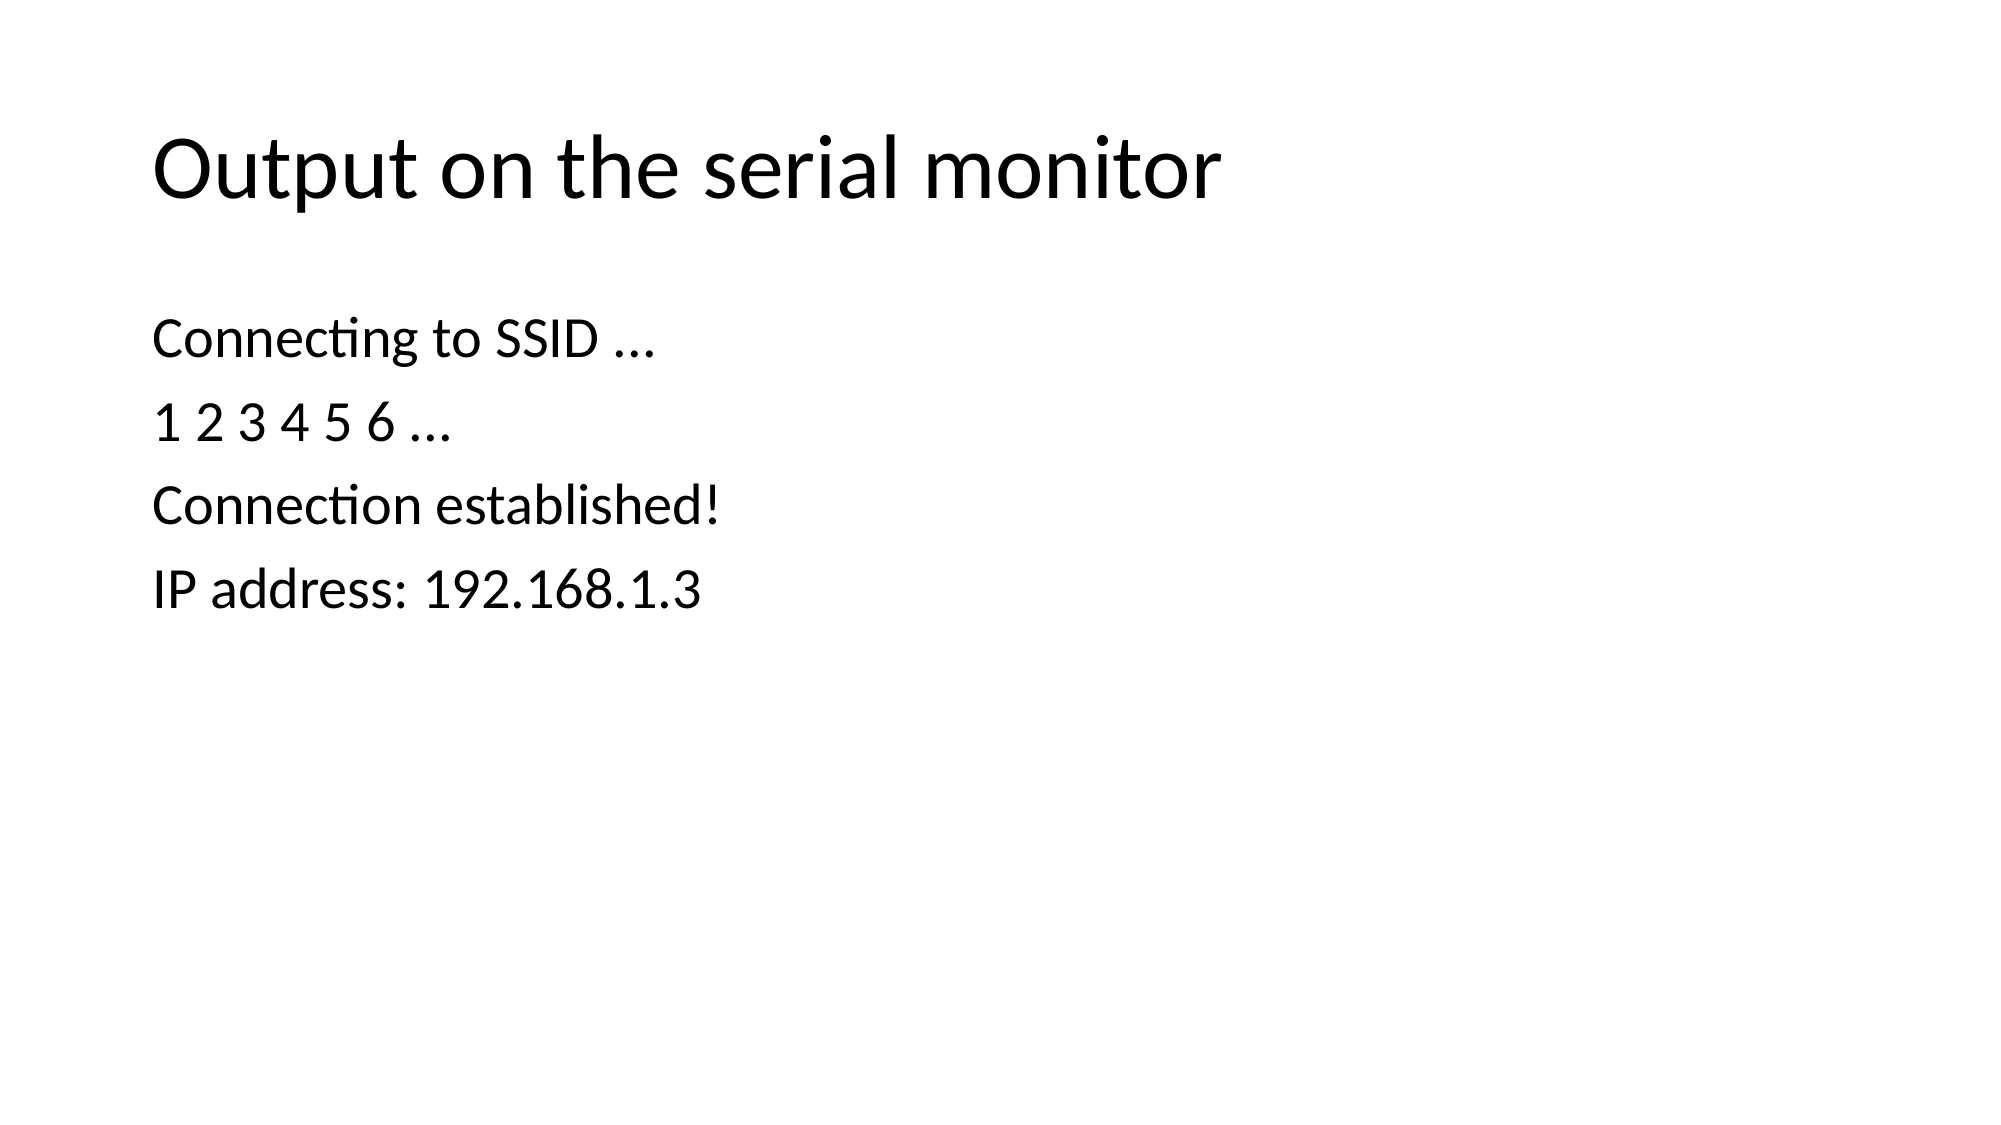

# Output on the serial monitor
Connecting to SSID ...
1 2 3 4 5 6 ...
Connection established!
IP address: 192.168.1.3